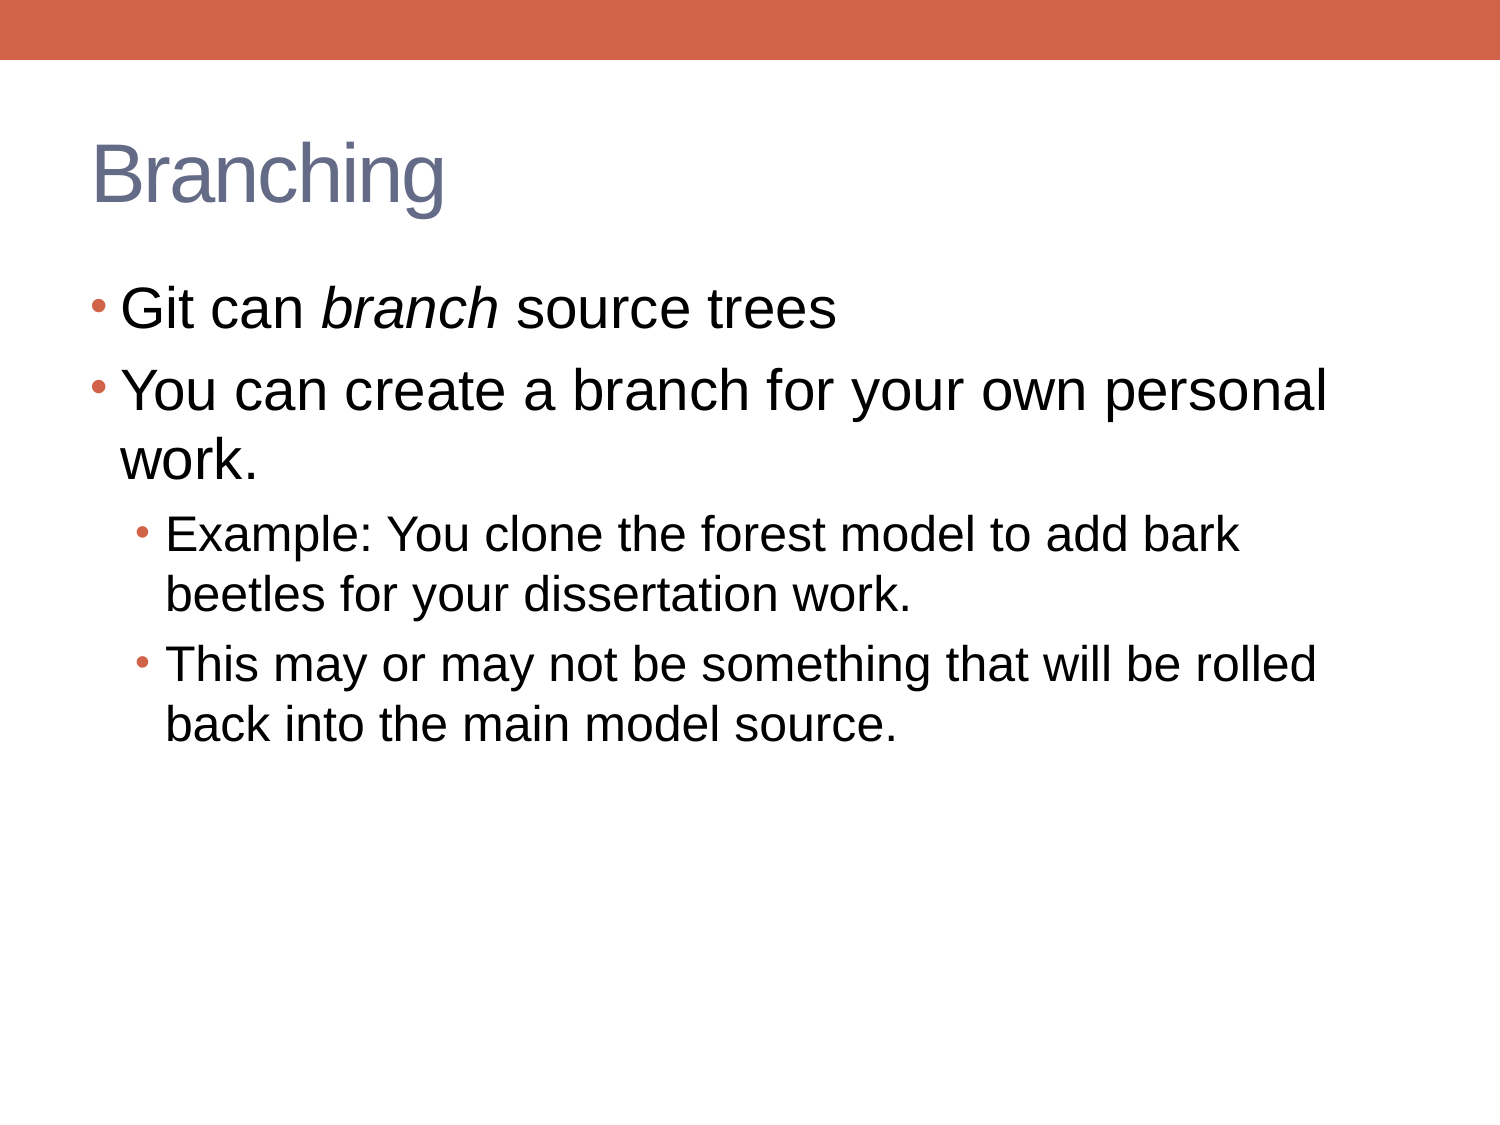

# Branching
Git can branch source trees
You can create a branch for your own personal work.
Example: You clone the forest model to add bark beetles for your dissertation work.
This may or may not be something that will be rolled back into the main model source.